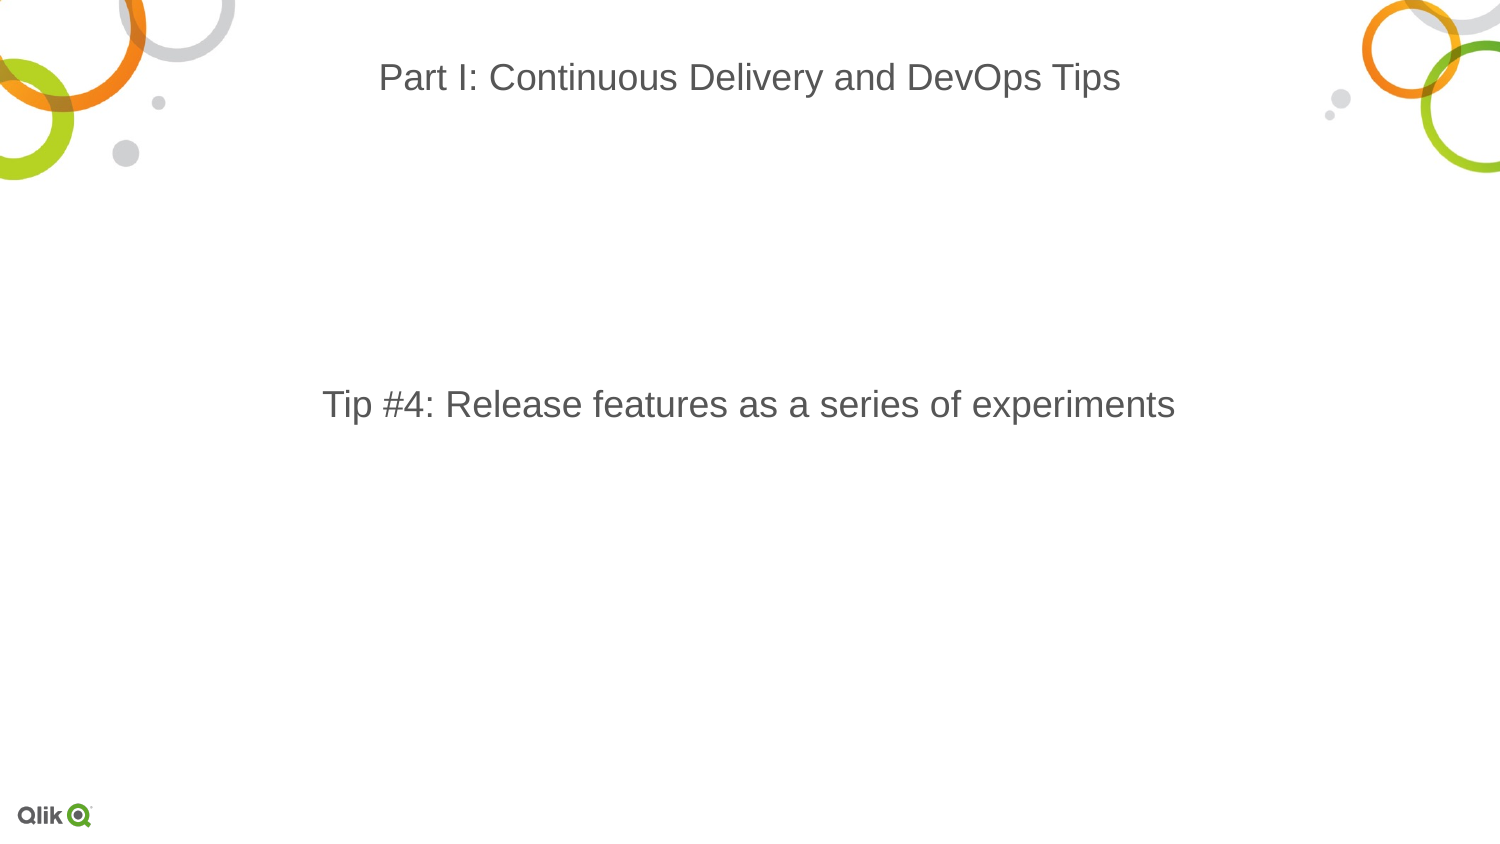

Part I: Continuous Delivery and DevOps Tips
Tip #4: Release features as a series of experiments